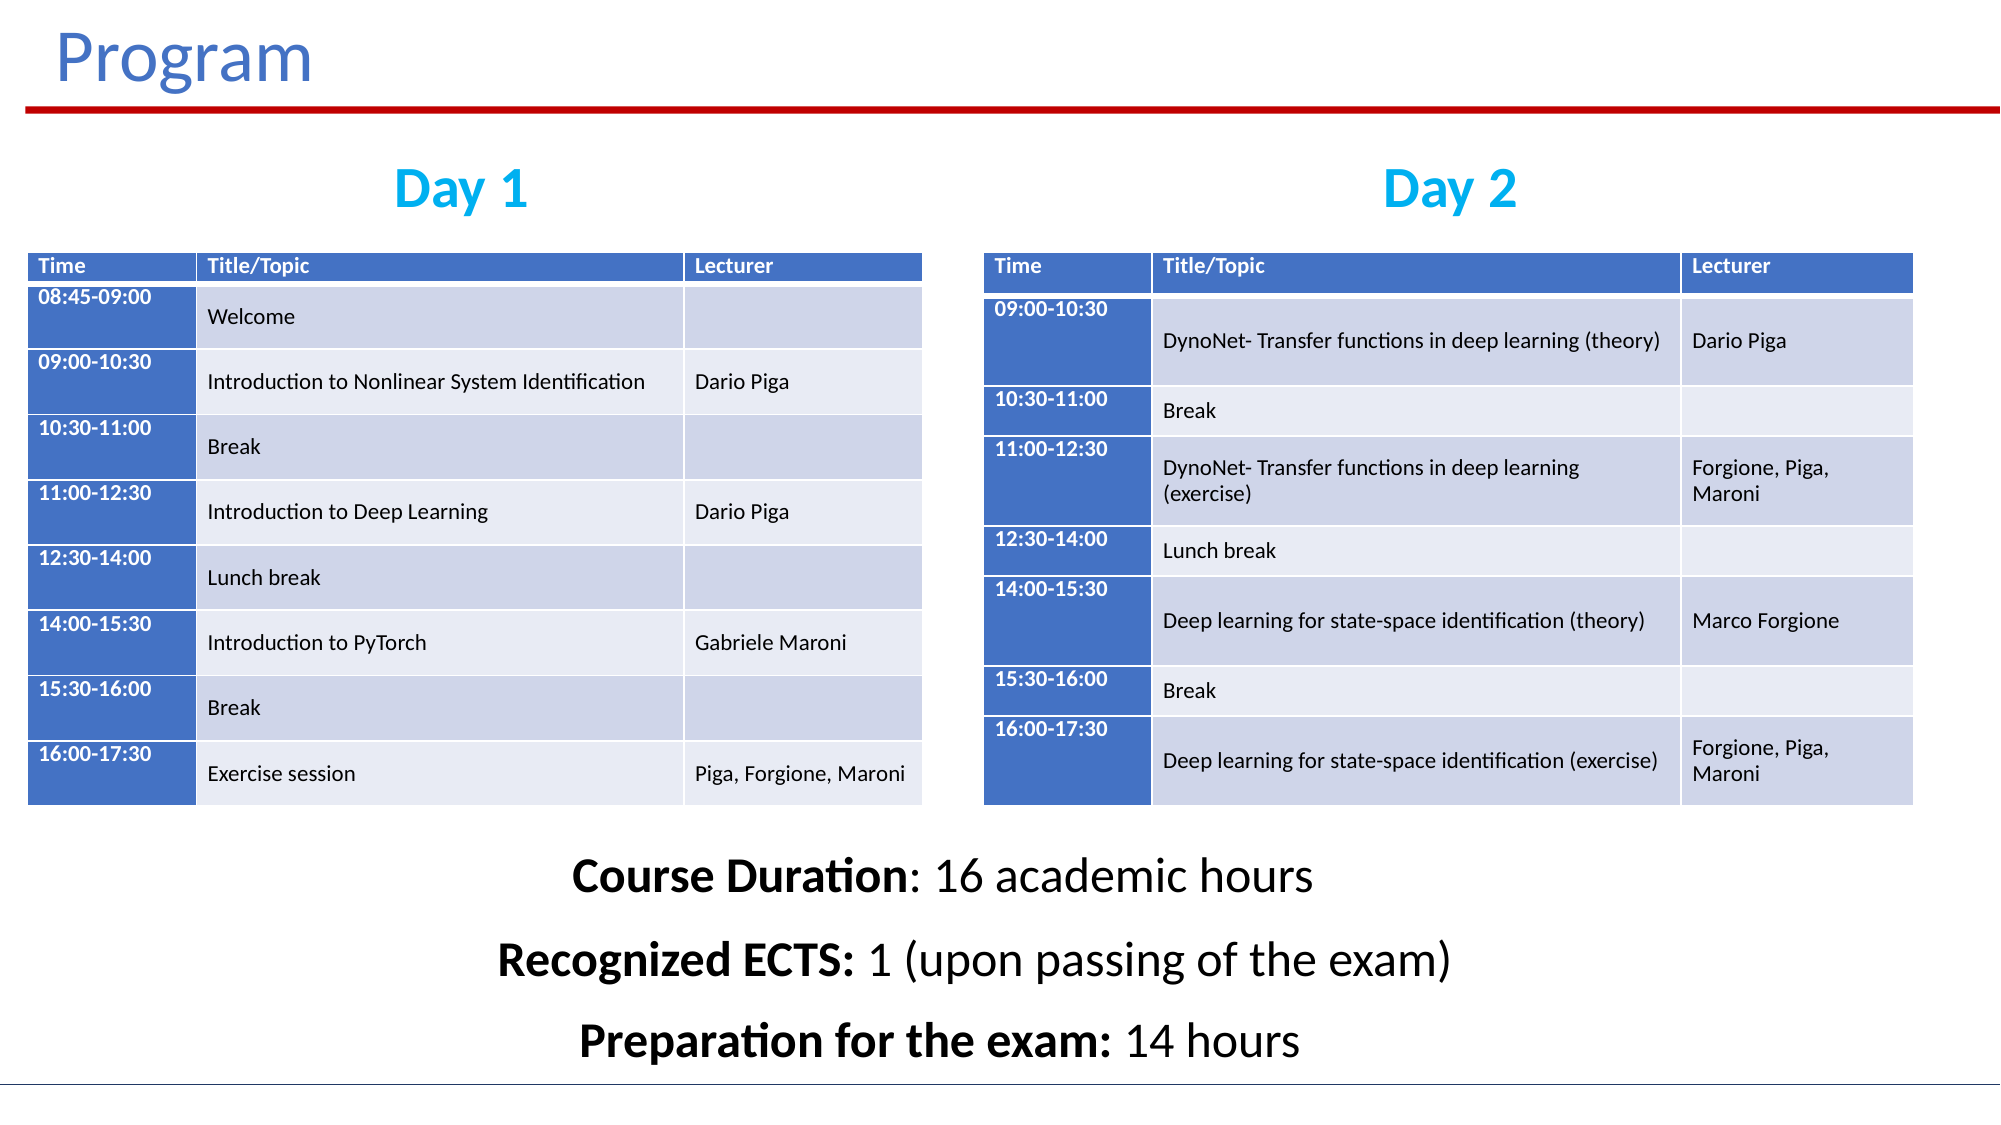

Program

Day 1
Day 2
| Time | Title/Topic | Lecturer |
| --- | --- | --- |
| 09:00-10:30 | DynoNet- Transfer functions in deep learning (theory) | Dario Piga |
| 10:30-11:00 | Break |  |
| 11:00-12:30 | DynoNet- Transfer functions in deep learning (exercise) | Forgione, Piga, Maroni |
| 12:30-14:00 | Lunch break |  |
| 14:00-15:30 | Deep learning for state-space identification (theory) | Marco Forgione |
| 15:30-16:00 | Break |  |
| 16:00-17:30 | Deep learning for state-space identification (exercise) | Forgione, Piga, Maroni |
| Time | Title/Topic | Lecturer |
| --- | --- | --- |
| 08:45-09:00 | Welcome |  |
| 09:00-10:30 | Introduction to Nonlinear System Identification | Dario Piga |
| 10:30-11:00 | Break |  |
| 11:00-12:30 | Introduction to Deep Learning | Dario Piga |
| 12:30-14:00 | Lunch break |  |
| 14:00-15:30 | Introduction to PyTorch | Gabriele Maroni |
| 15:30-16:00 | Break |  |
| 16:00-17:30 | Exercise session | Piga, Forgione, Maroni |
Course Duration: 16 academic hours
Recognized ECTS: 1 (upon passing of the exam)
Preparation for the exam: 14 hours